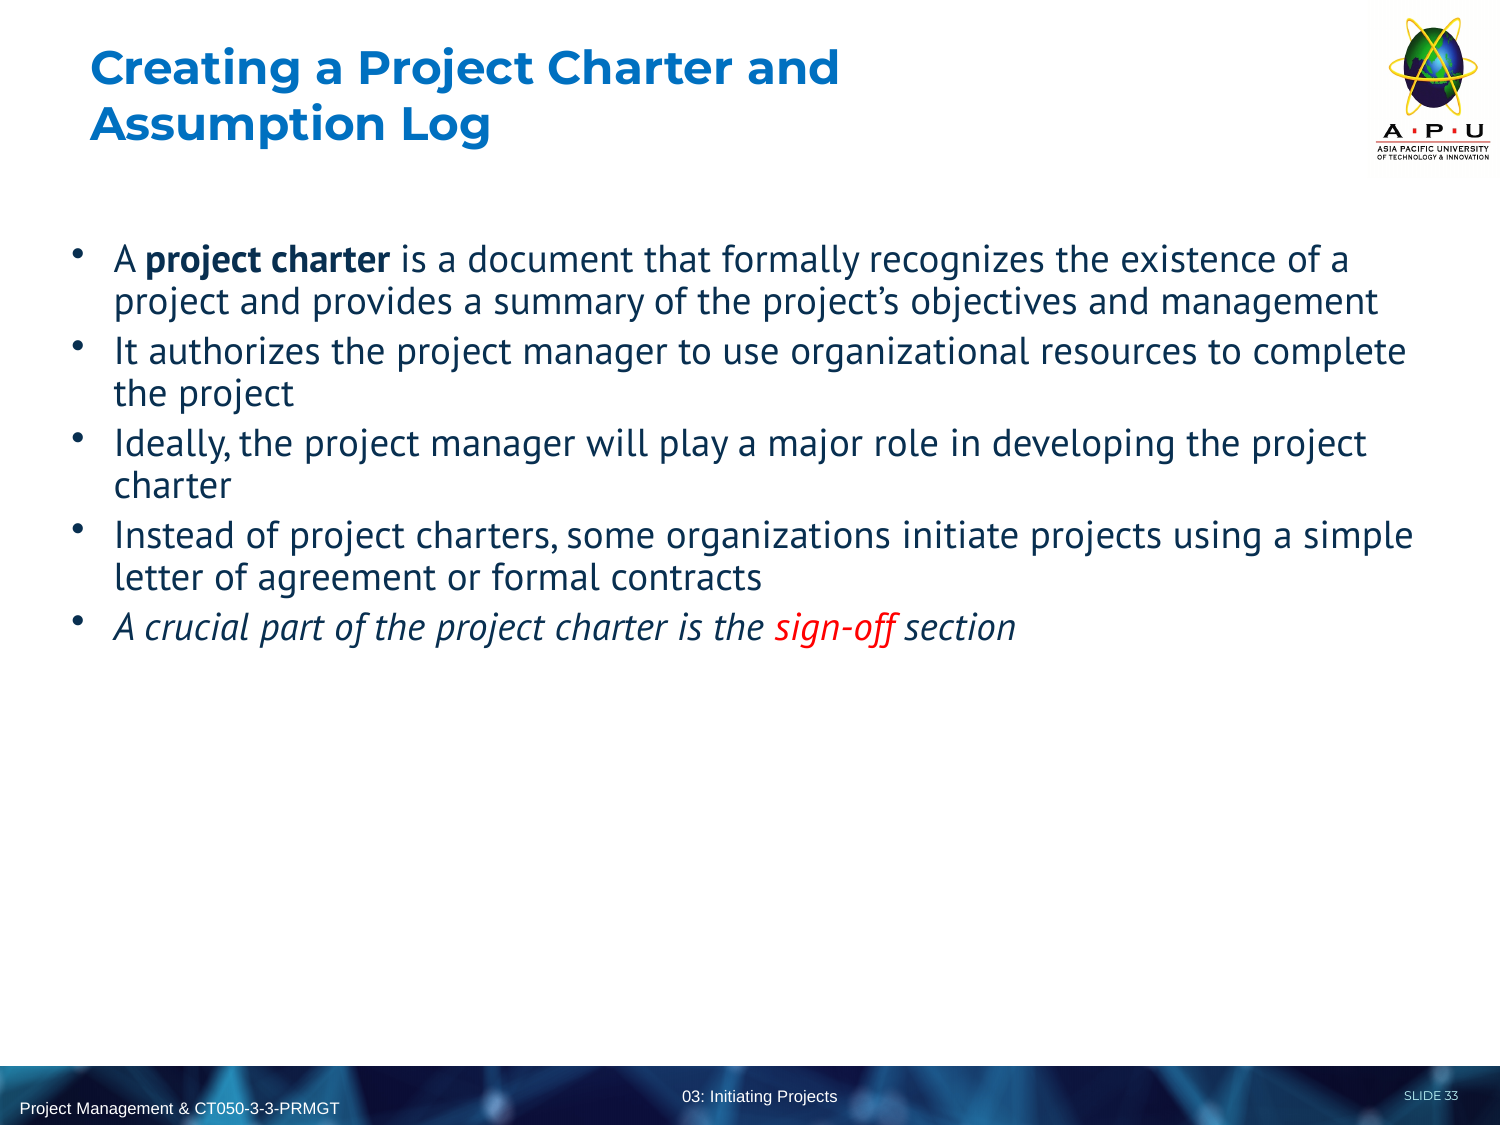

# Creating a Project Charter and Assumption Log
A project charter is a document that formally recognizes the existence of a project and provides a summary of the project’s objectives and management
It authorizes the project manager to use organizational resources to complete the project
Ideally, the project manager will play a major role in developing the project charter
Instead of project charters, some organizations initiate projects using a simple letter of agreement or formal contracts
A crucial part of the project charter is the sign-off section